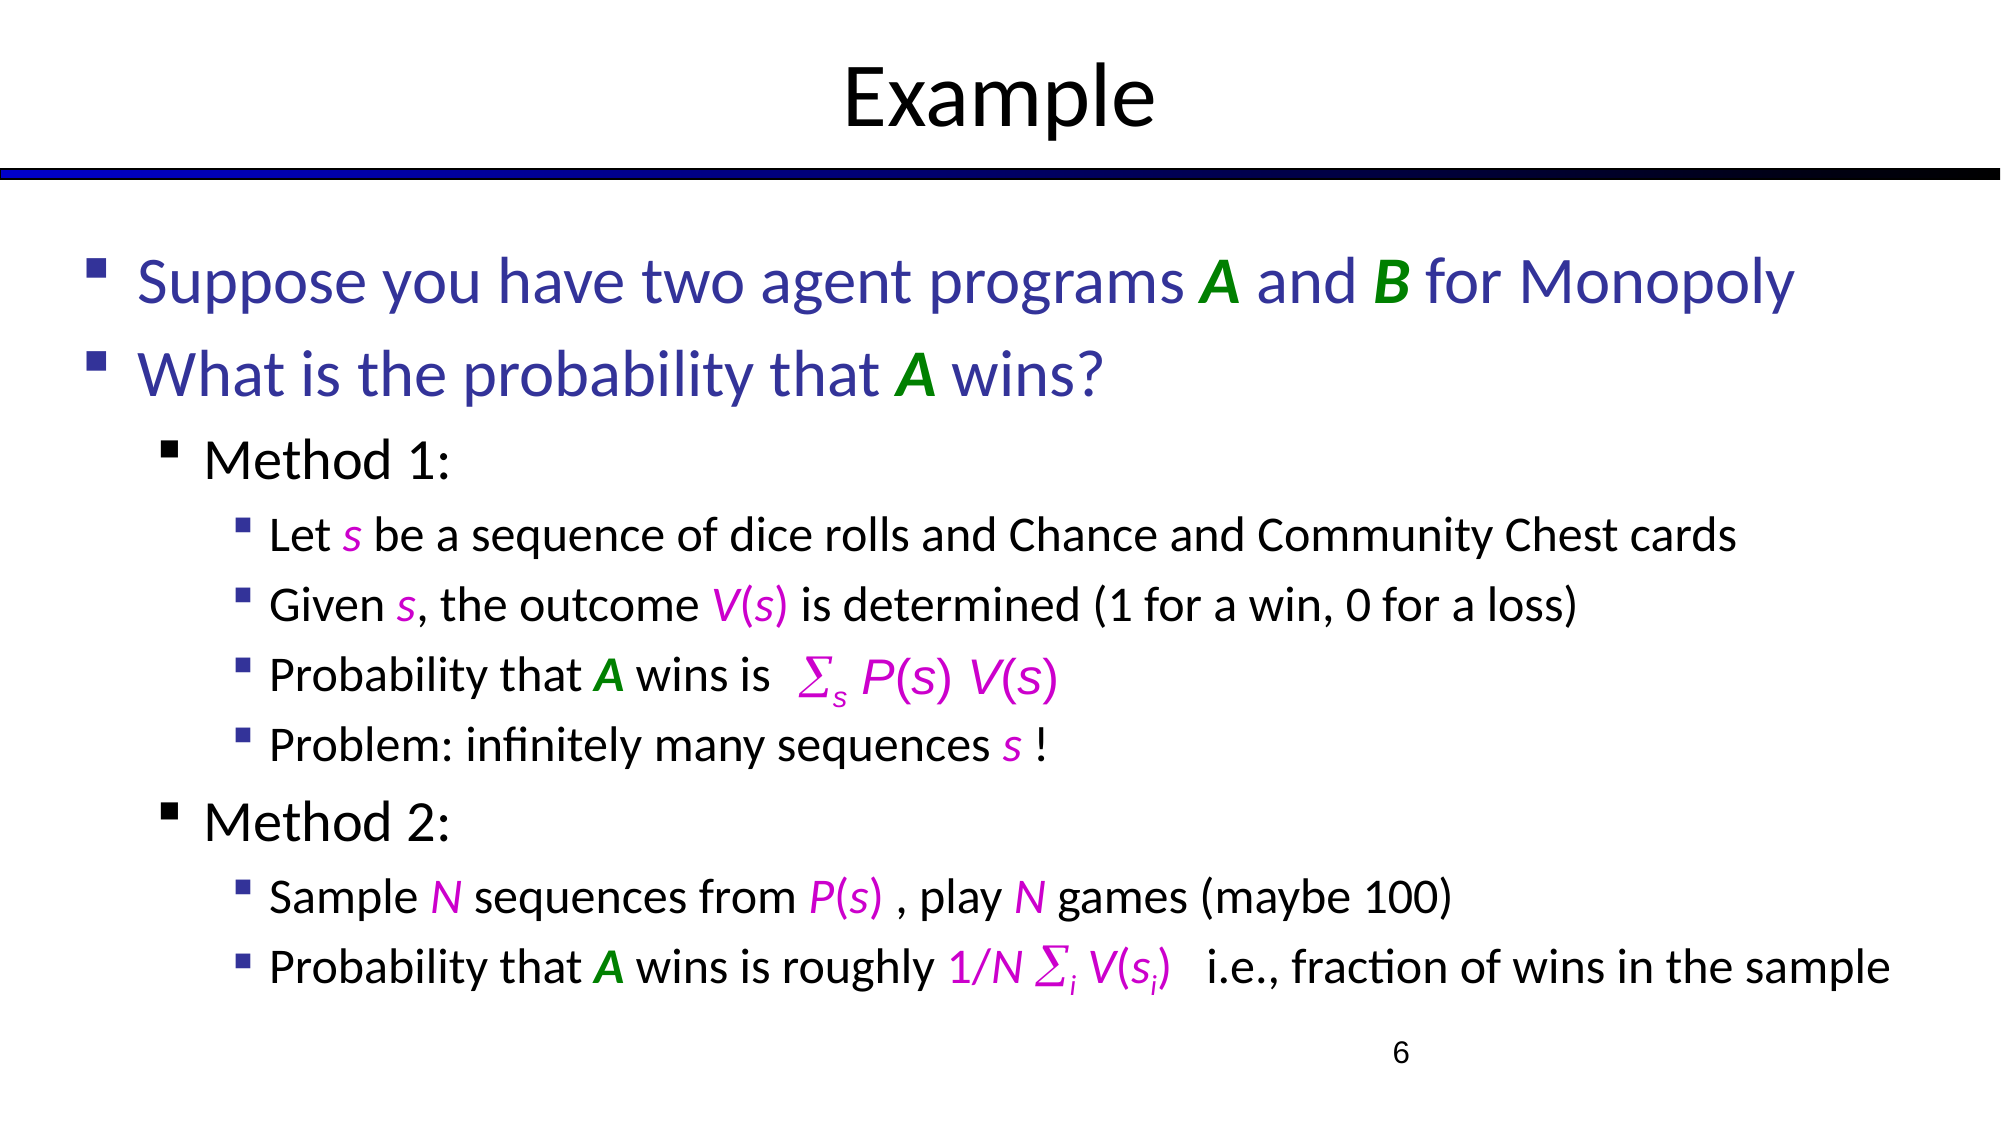

# Example
Suppose you have two agent programs A and B for Monopoly
What is the probability that A wins?
Method 1:
Let s be a sequence of dice rolls and Chance and Community Chest cards
Given s, the outcome V(s) is determined (1 for a win, 0 for a loss)
Probability that A wins is
Problem: infinitely many sequences s !
Method 2:
Sample N sequences from P(s) , play N games (maybe 100)
Probability that A wins is roughly 1/N ∑i V(si)   i.e., fraction of wins in the sample

∑s P(s) V(s)
6